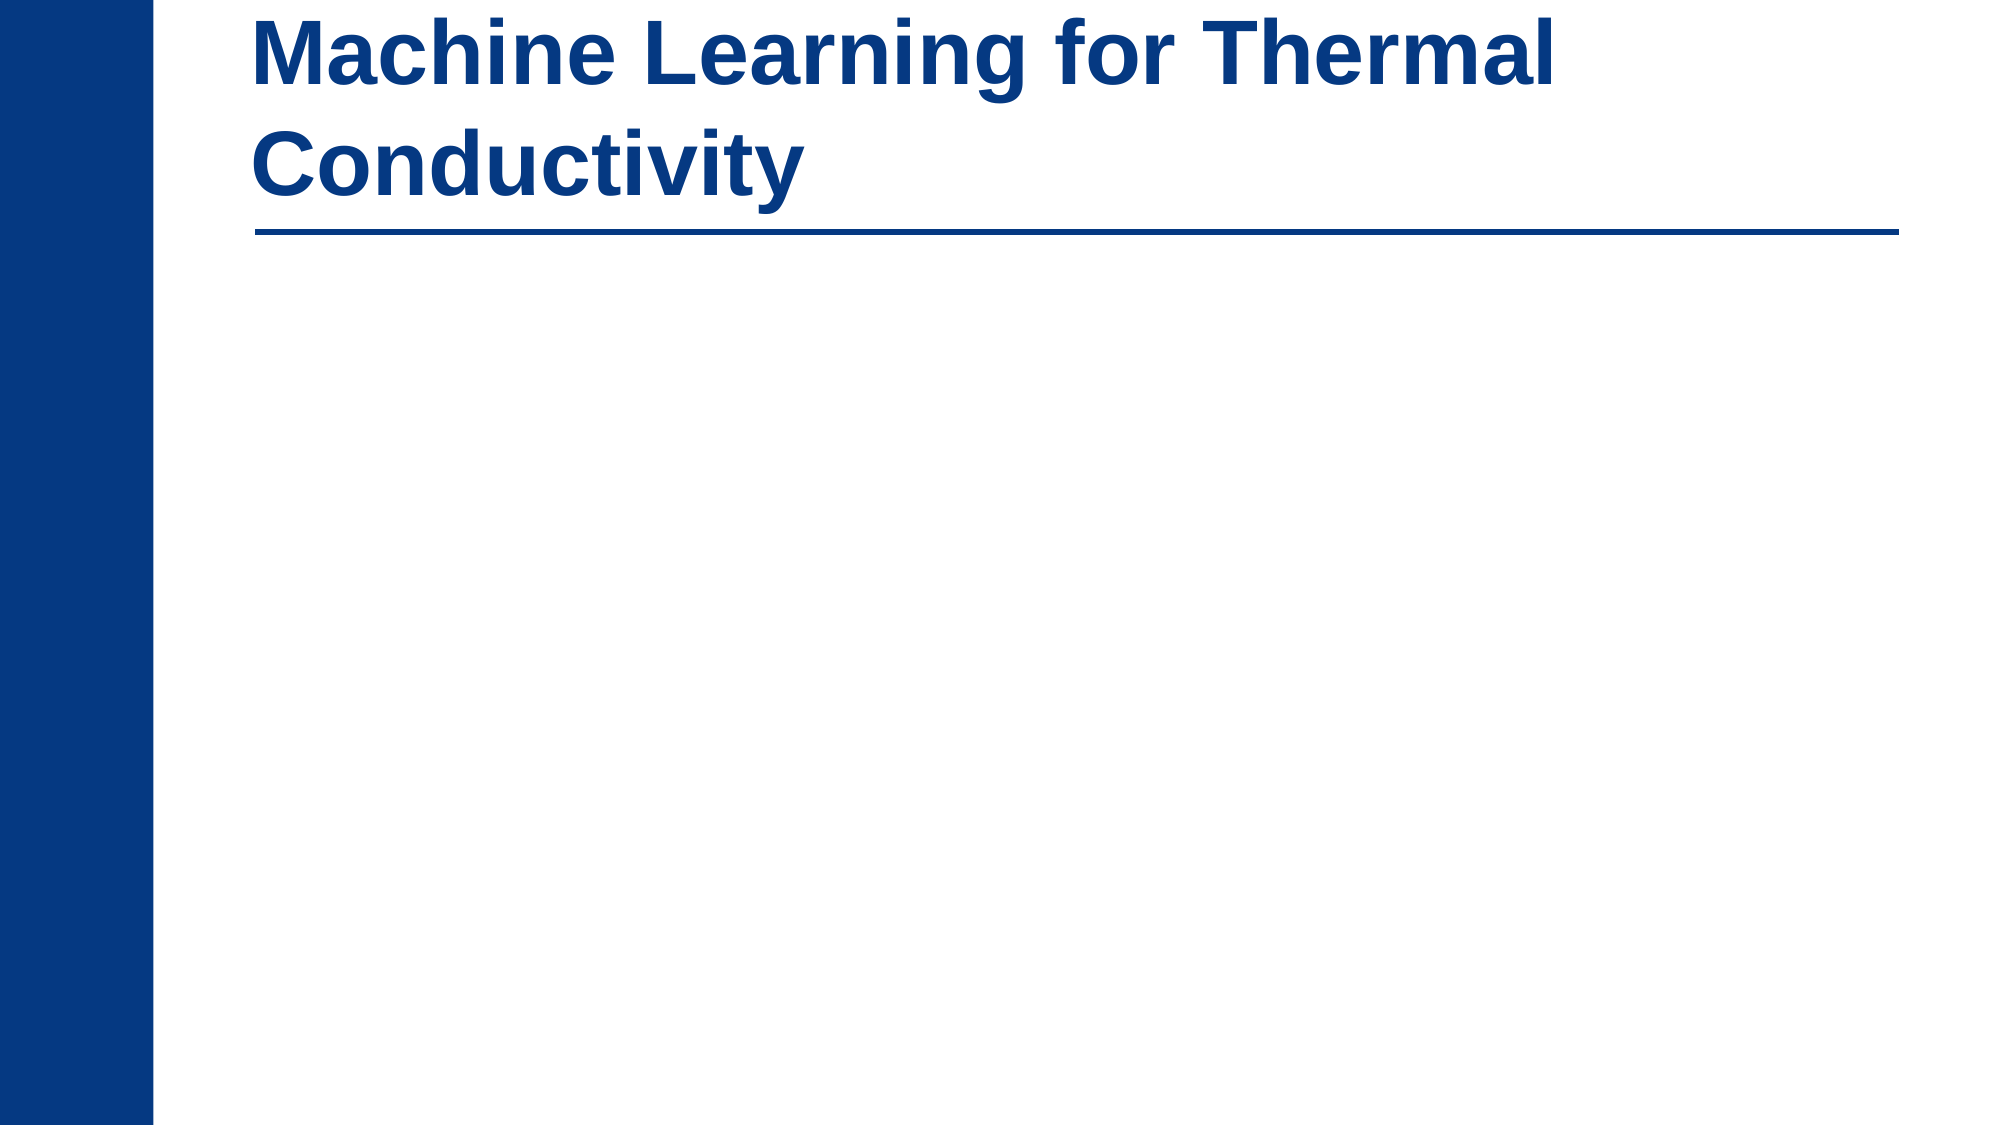

# Machine Learning for Thermal Conductivity
34